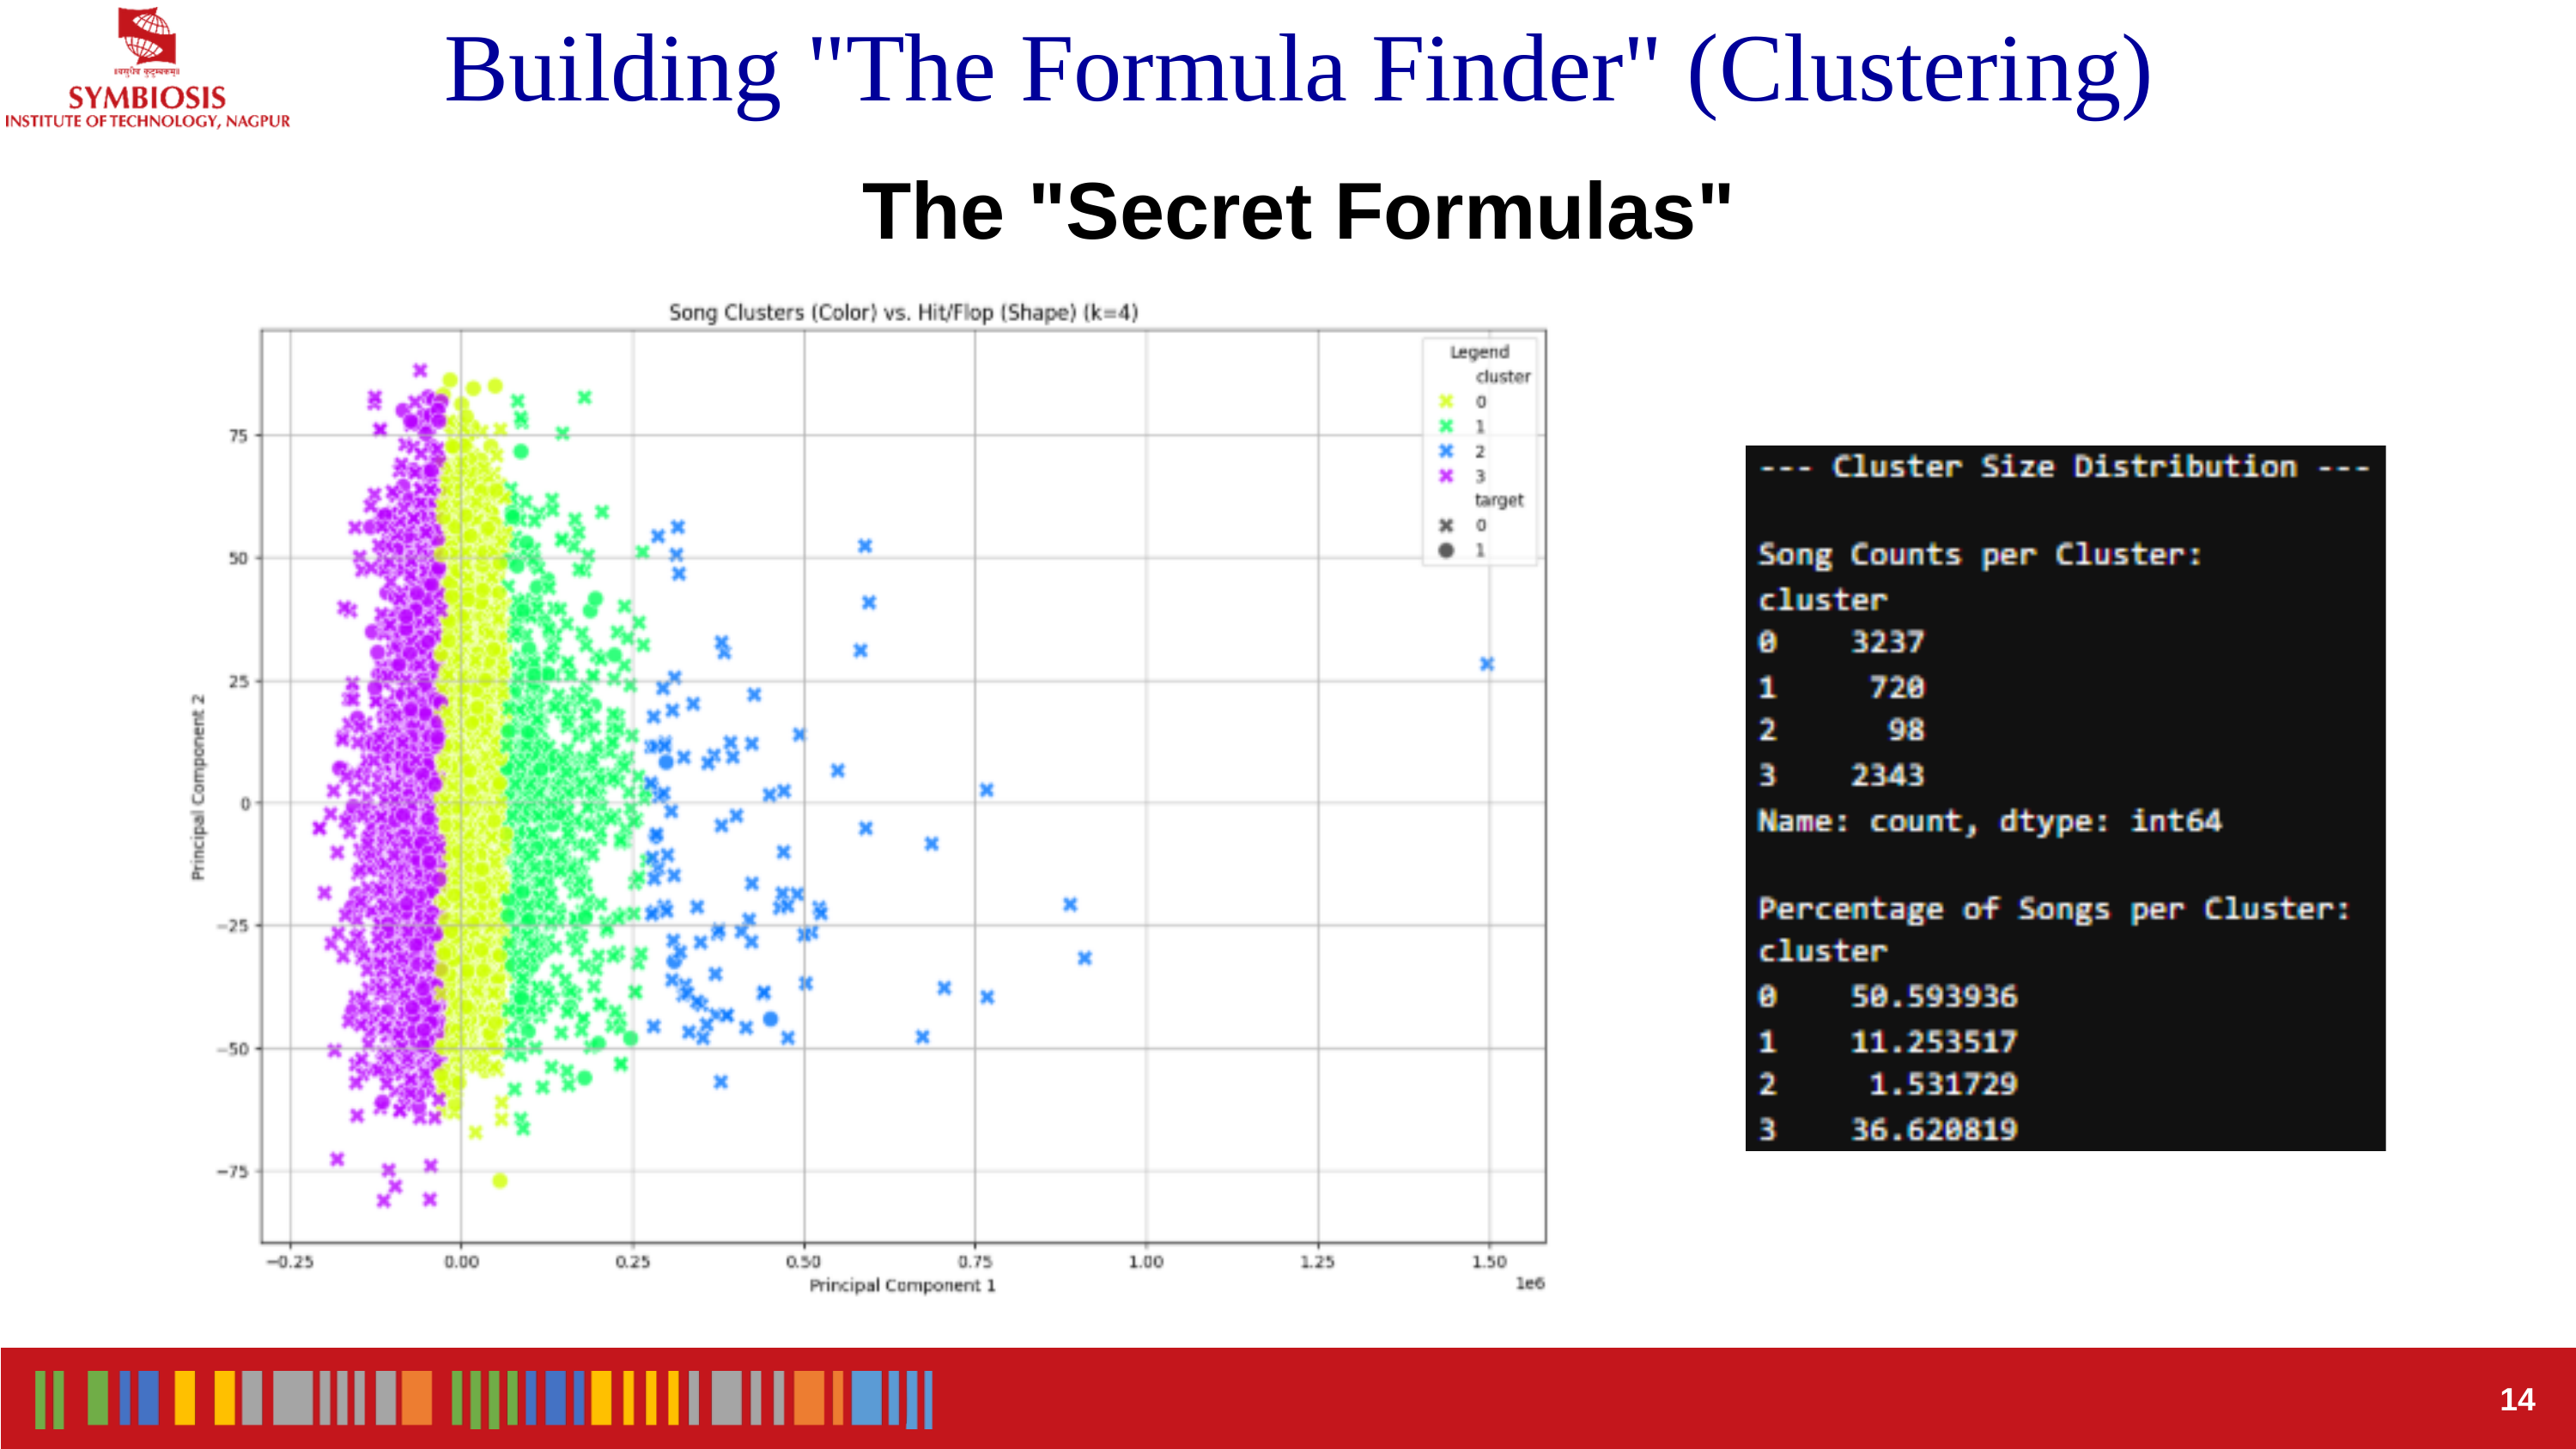

Building "The Formula Finder" (Clustering)

 The "Secret Formulas"

14